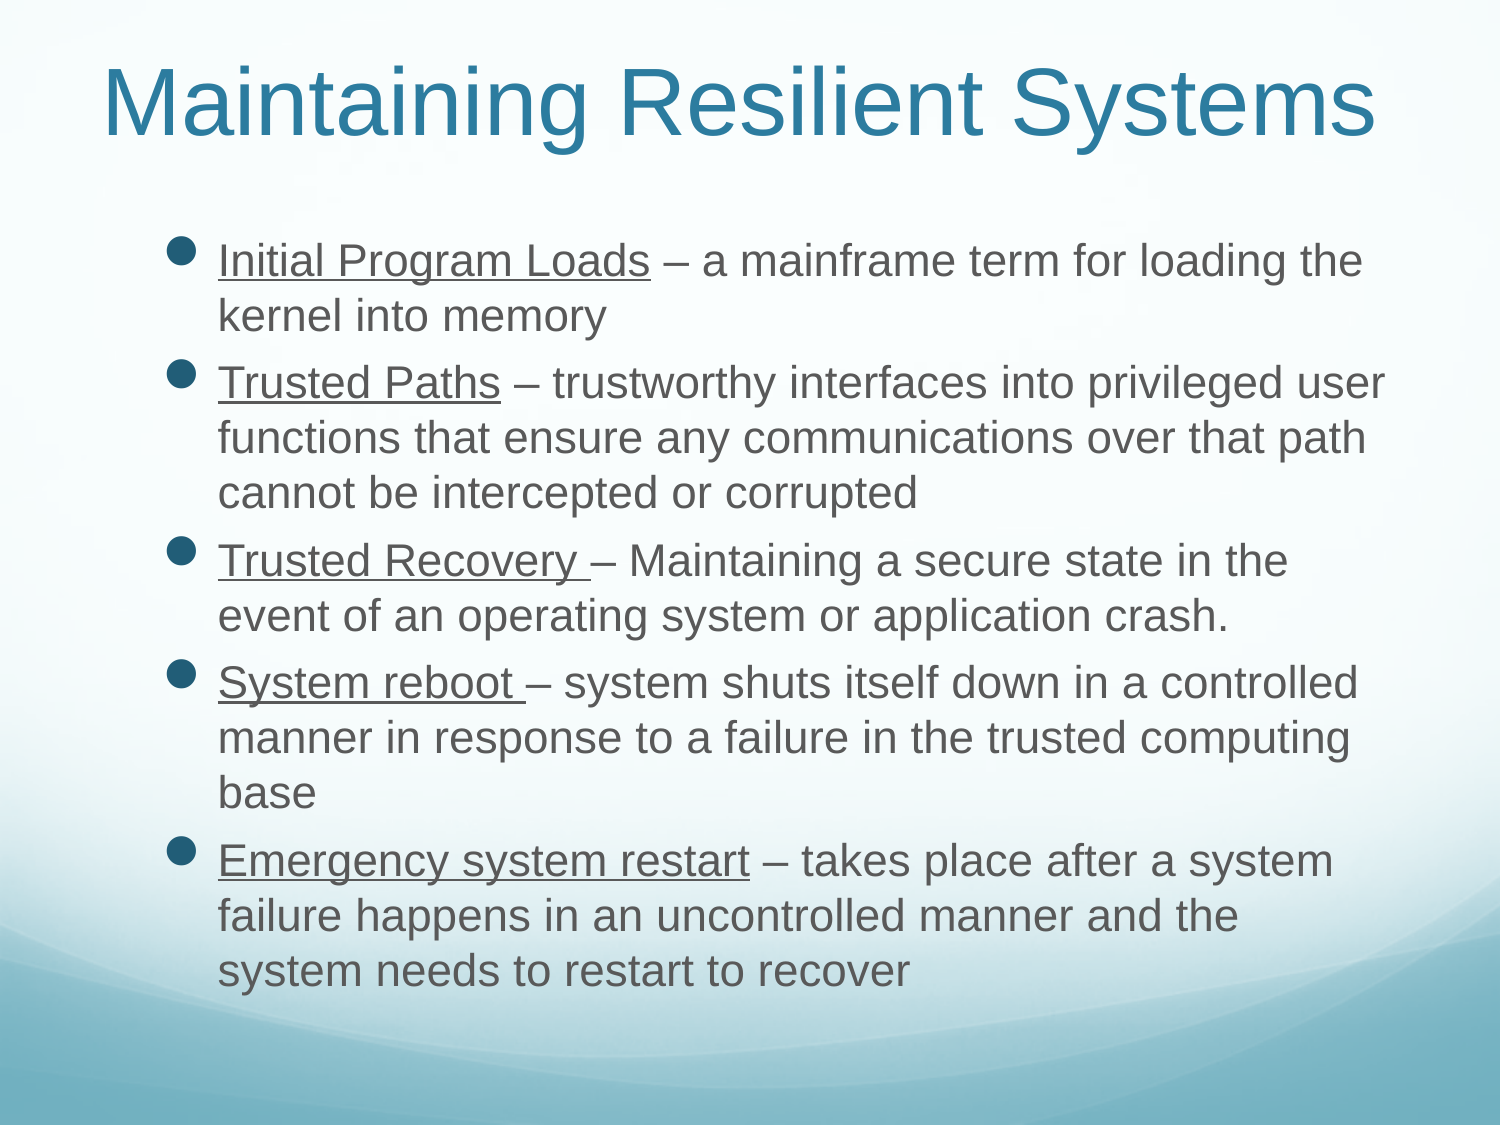

# Maintaining Resilient Systems
Initial Program Loads – a mainframe term for loading the kernel into memory
Trusted Paths – trustworthy interfaces into privileged user functions that ensure any communications over that path cannot be intercepted or corrupted
Trusted Recovery – Maintaining a secure state in the event of an operating system or application crash.
System reboot – system shuts itself down in a controlled manner in response to a failure in the trusted computing base
Emergency system restart – takes place after a system failure happens in an uncontrolled manner and the system needs to restart to recover